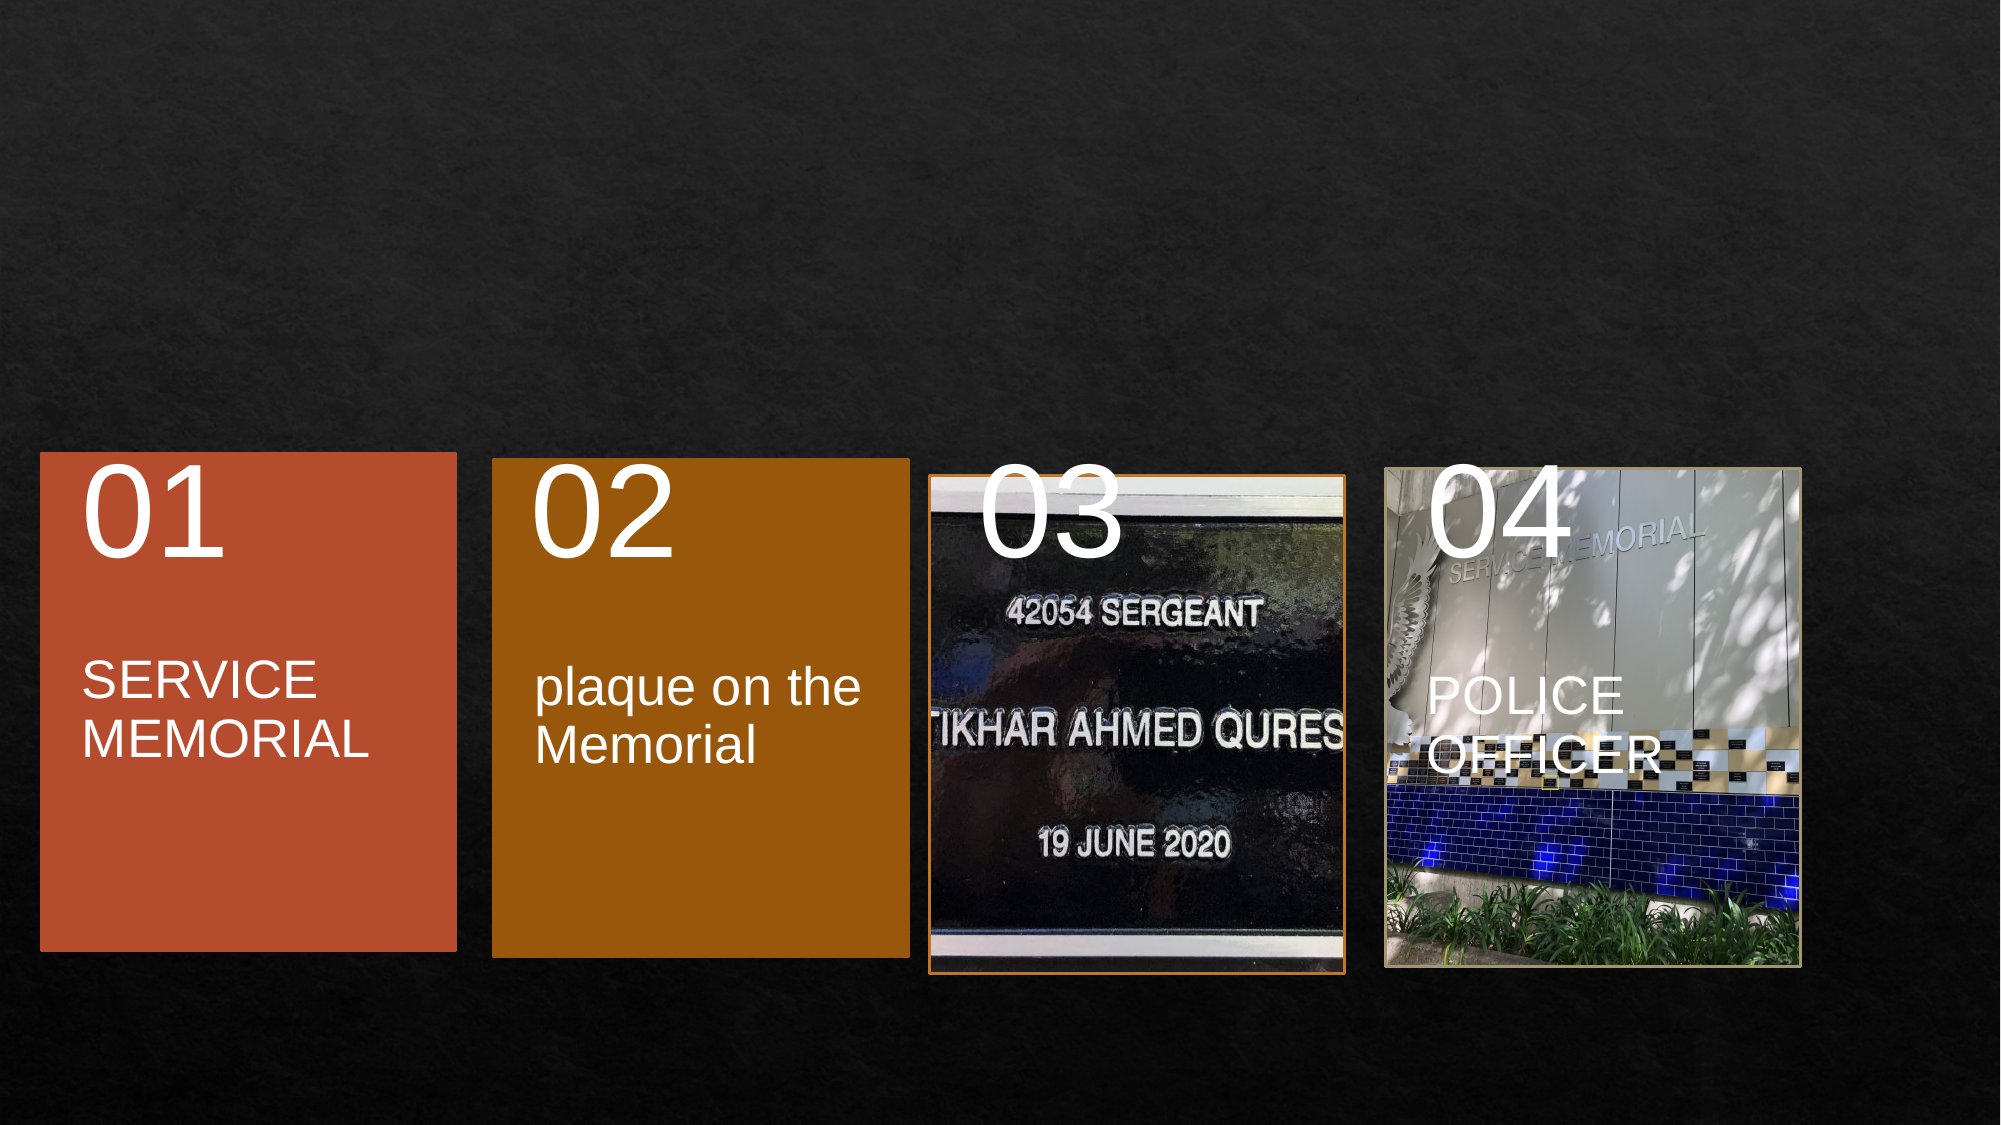

#
Service memorial
01
plaque on the Memorial
02

03
POLICE OFFICER
04